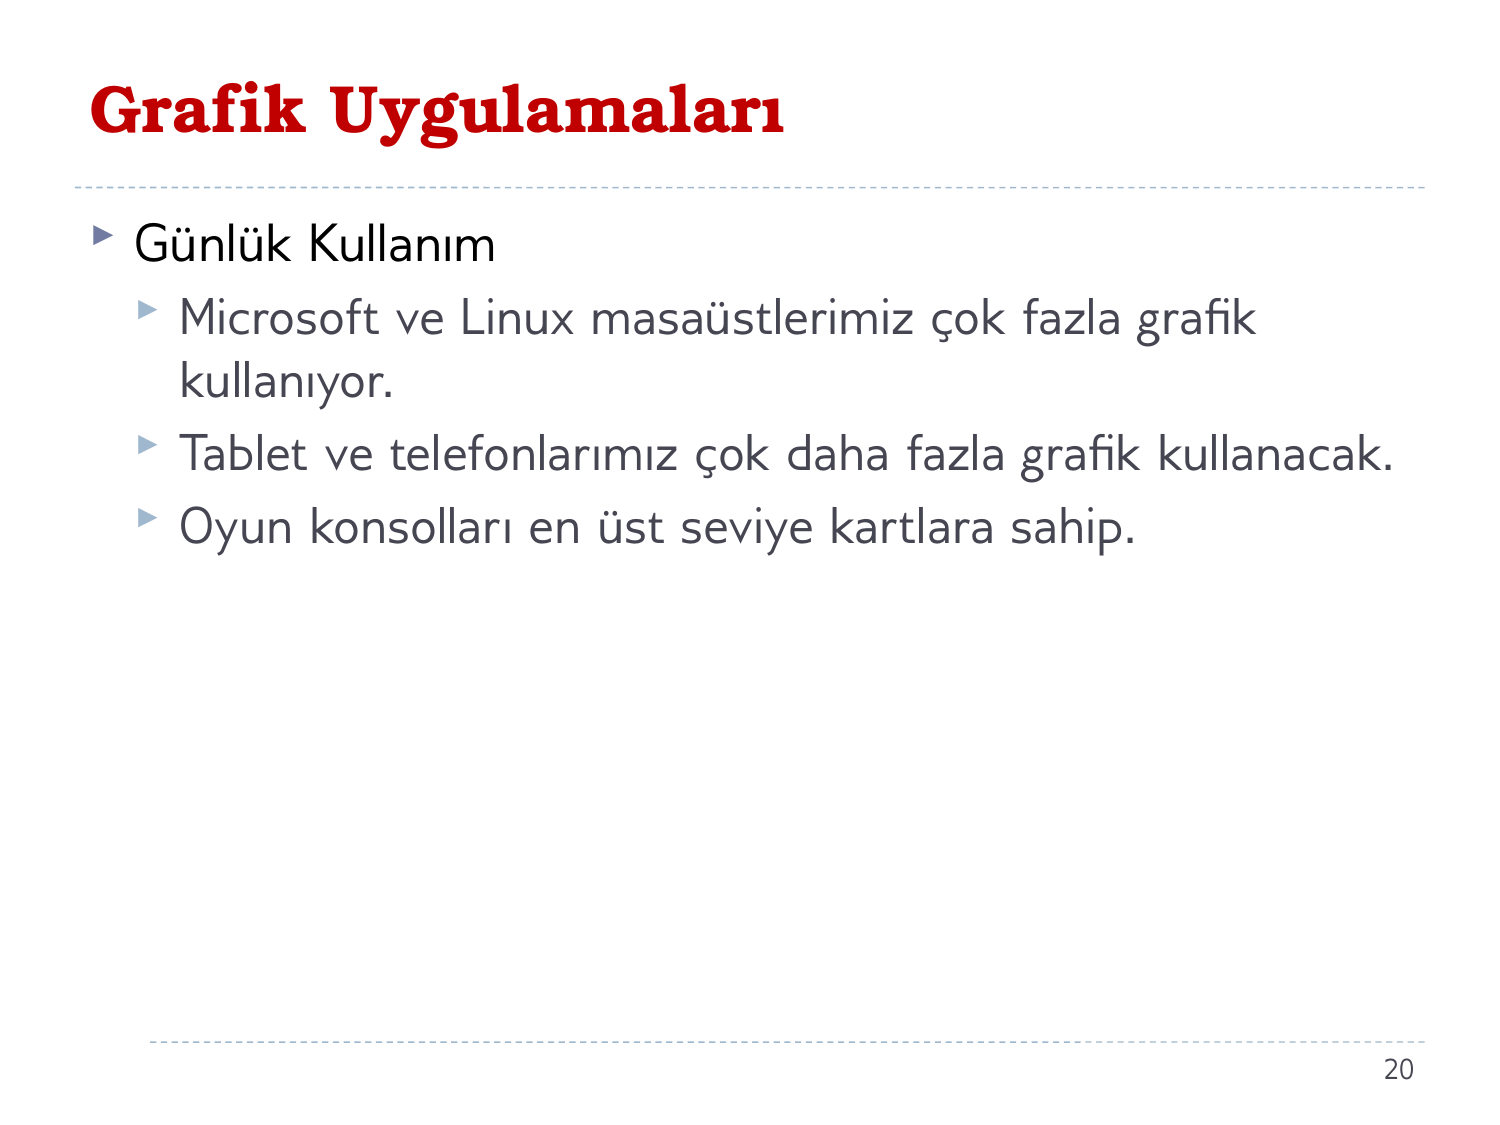

# Grafik Uygulamaları
Günlük Kullanım
Microsoft ve Linux masaüstlerimiz çok fazla grafik kullanıyor.
Tablet ve telefonlarımız çok daha fazla grafik kullanacak.
Oyun konsolları en üst seviye kartlara sahip.
20